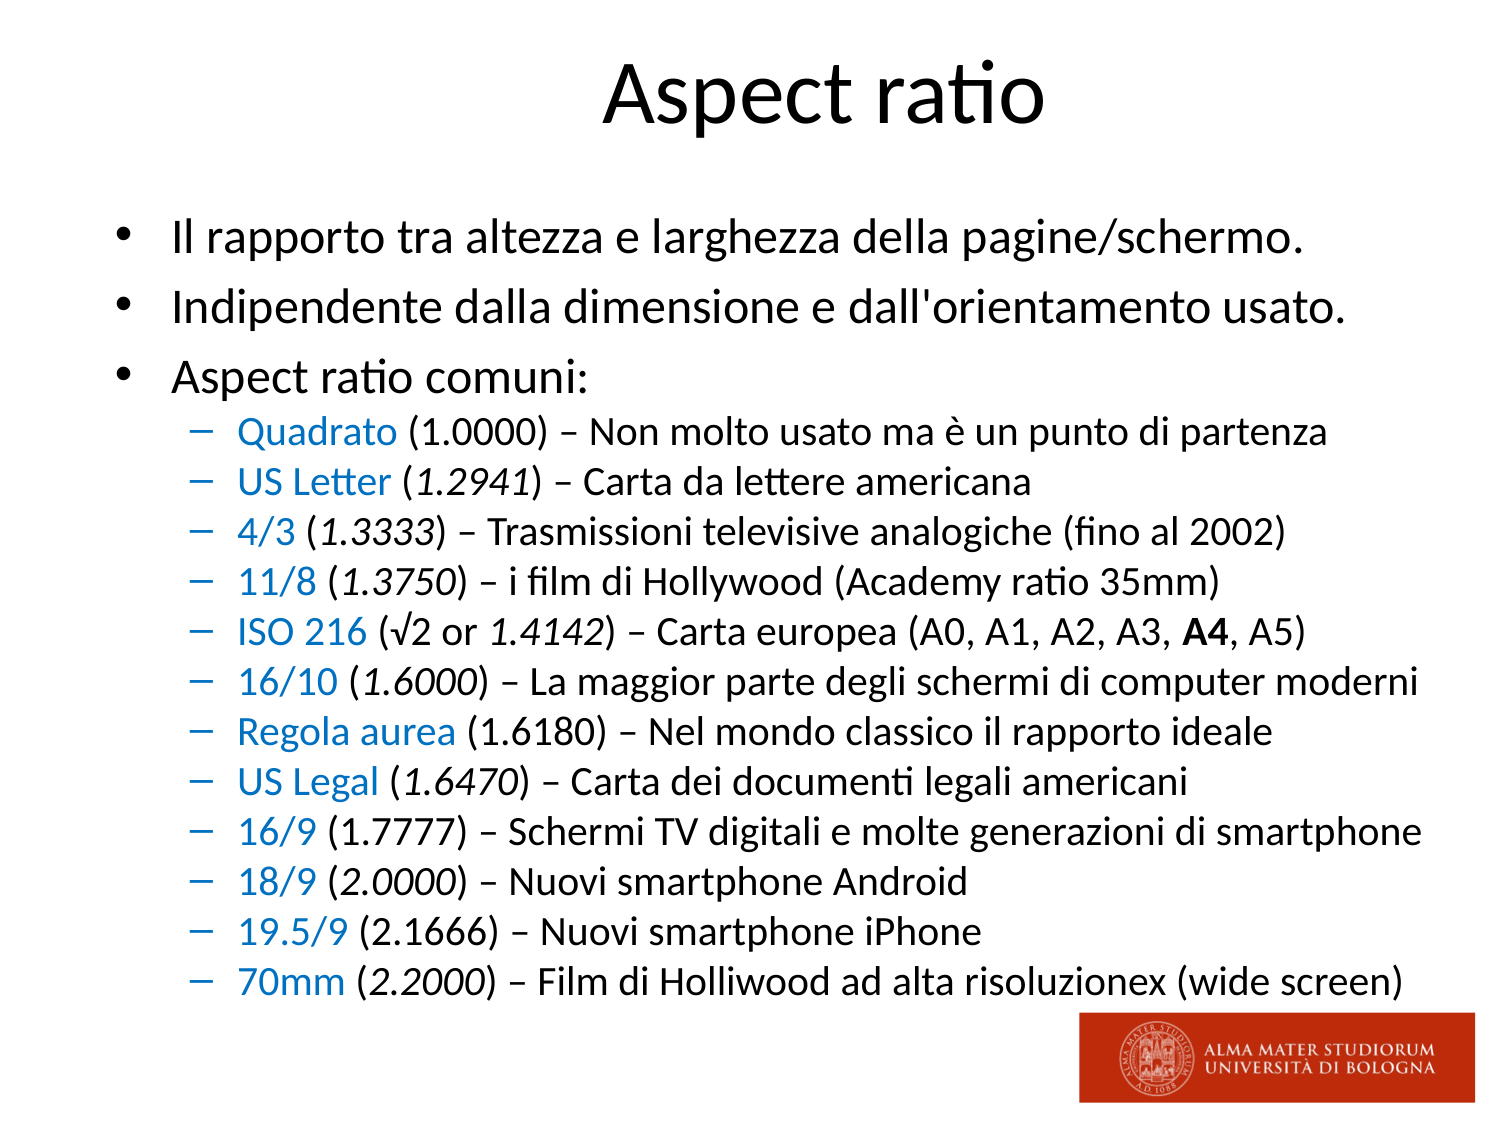

# Aspect ratio
Il rapporto tra altezza e larghezza della pagine/schermo.
Indipendente dalla dimensione e dall'orientamento usato.
Aspect ratio comuni:
Quadrato (1.0000) – Non molto usato ma è un punto di partenza
US Letter (1.2941) – Carta da lettere americana
4/3 (1.3333) – Trasmissioni televisive analogiche (fino al 2002)
11/8 (1.3750) – i film di Hollywood (Academy ratio 35mm)
ISO 216 (√2 or 1.4142) – Carta europea (A0, A1, A2, A3, A4, A5)
16/10 (1.6000) – La maggior parte degli schermi di computer moderni
Regola aurea (1.6180) – Nel mondo classico il rapporto ideale
US Legal (1.6470) – Carta dei documenti legali americani
16/9 (1.7777) – Schermi TV digitali e molte generazioni di smartphone
18/9 (2.0000) – Nuovi smartphone Android
19.5/9 (2.1666) – Nuovi smartphone iPhone
70mm (2.2000) – Film di Holliwood ad alta risoluzionex (wide screen)